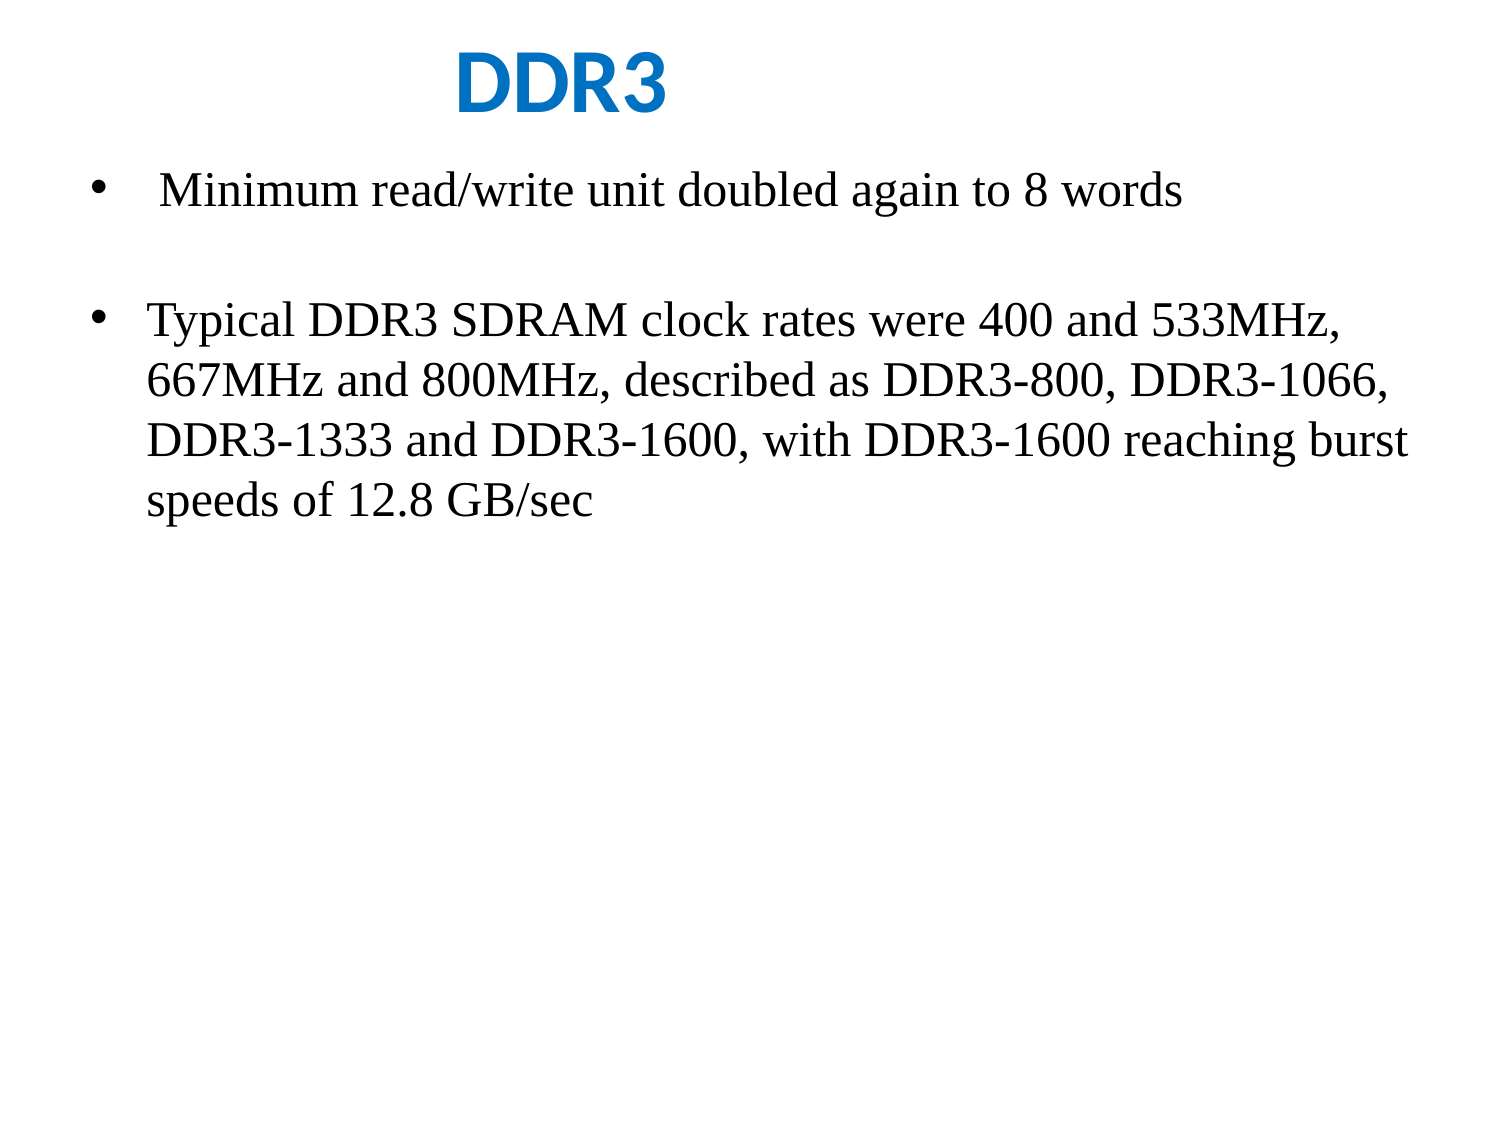

# DDR3
 Minimum read/write unit doubled again to 8 words
Typical DDR3 SDRAM clock rates were 400 and 533MHz, 667MHz and 800MHz, described as DDR3-800, DDR3-1066, DDR3-1333 and DDR3-1600, with DDR3-1600 reaching burst speeds of 12.8 GB/sec